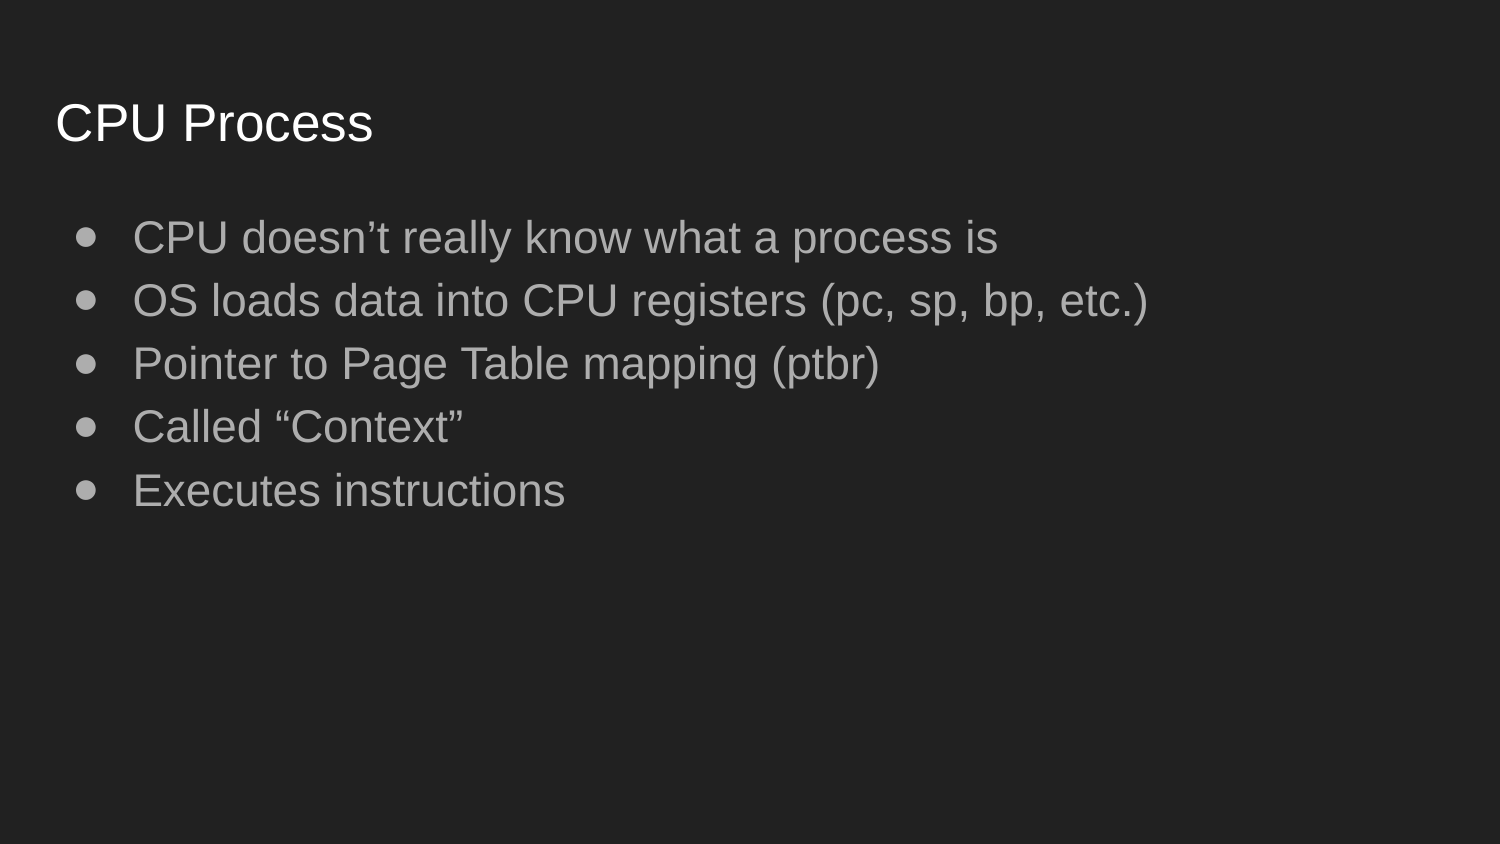

# CPU Process
CPU doesn’t really know what a process is
OS loads data into CPU registers (pc, sp, bp, etc.)
Pointer to Page Table mapping (ptbr)
Called “Context”
Executes instructions